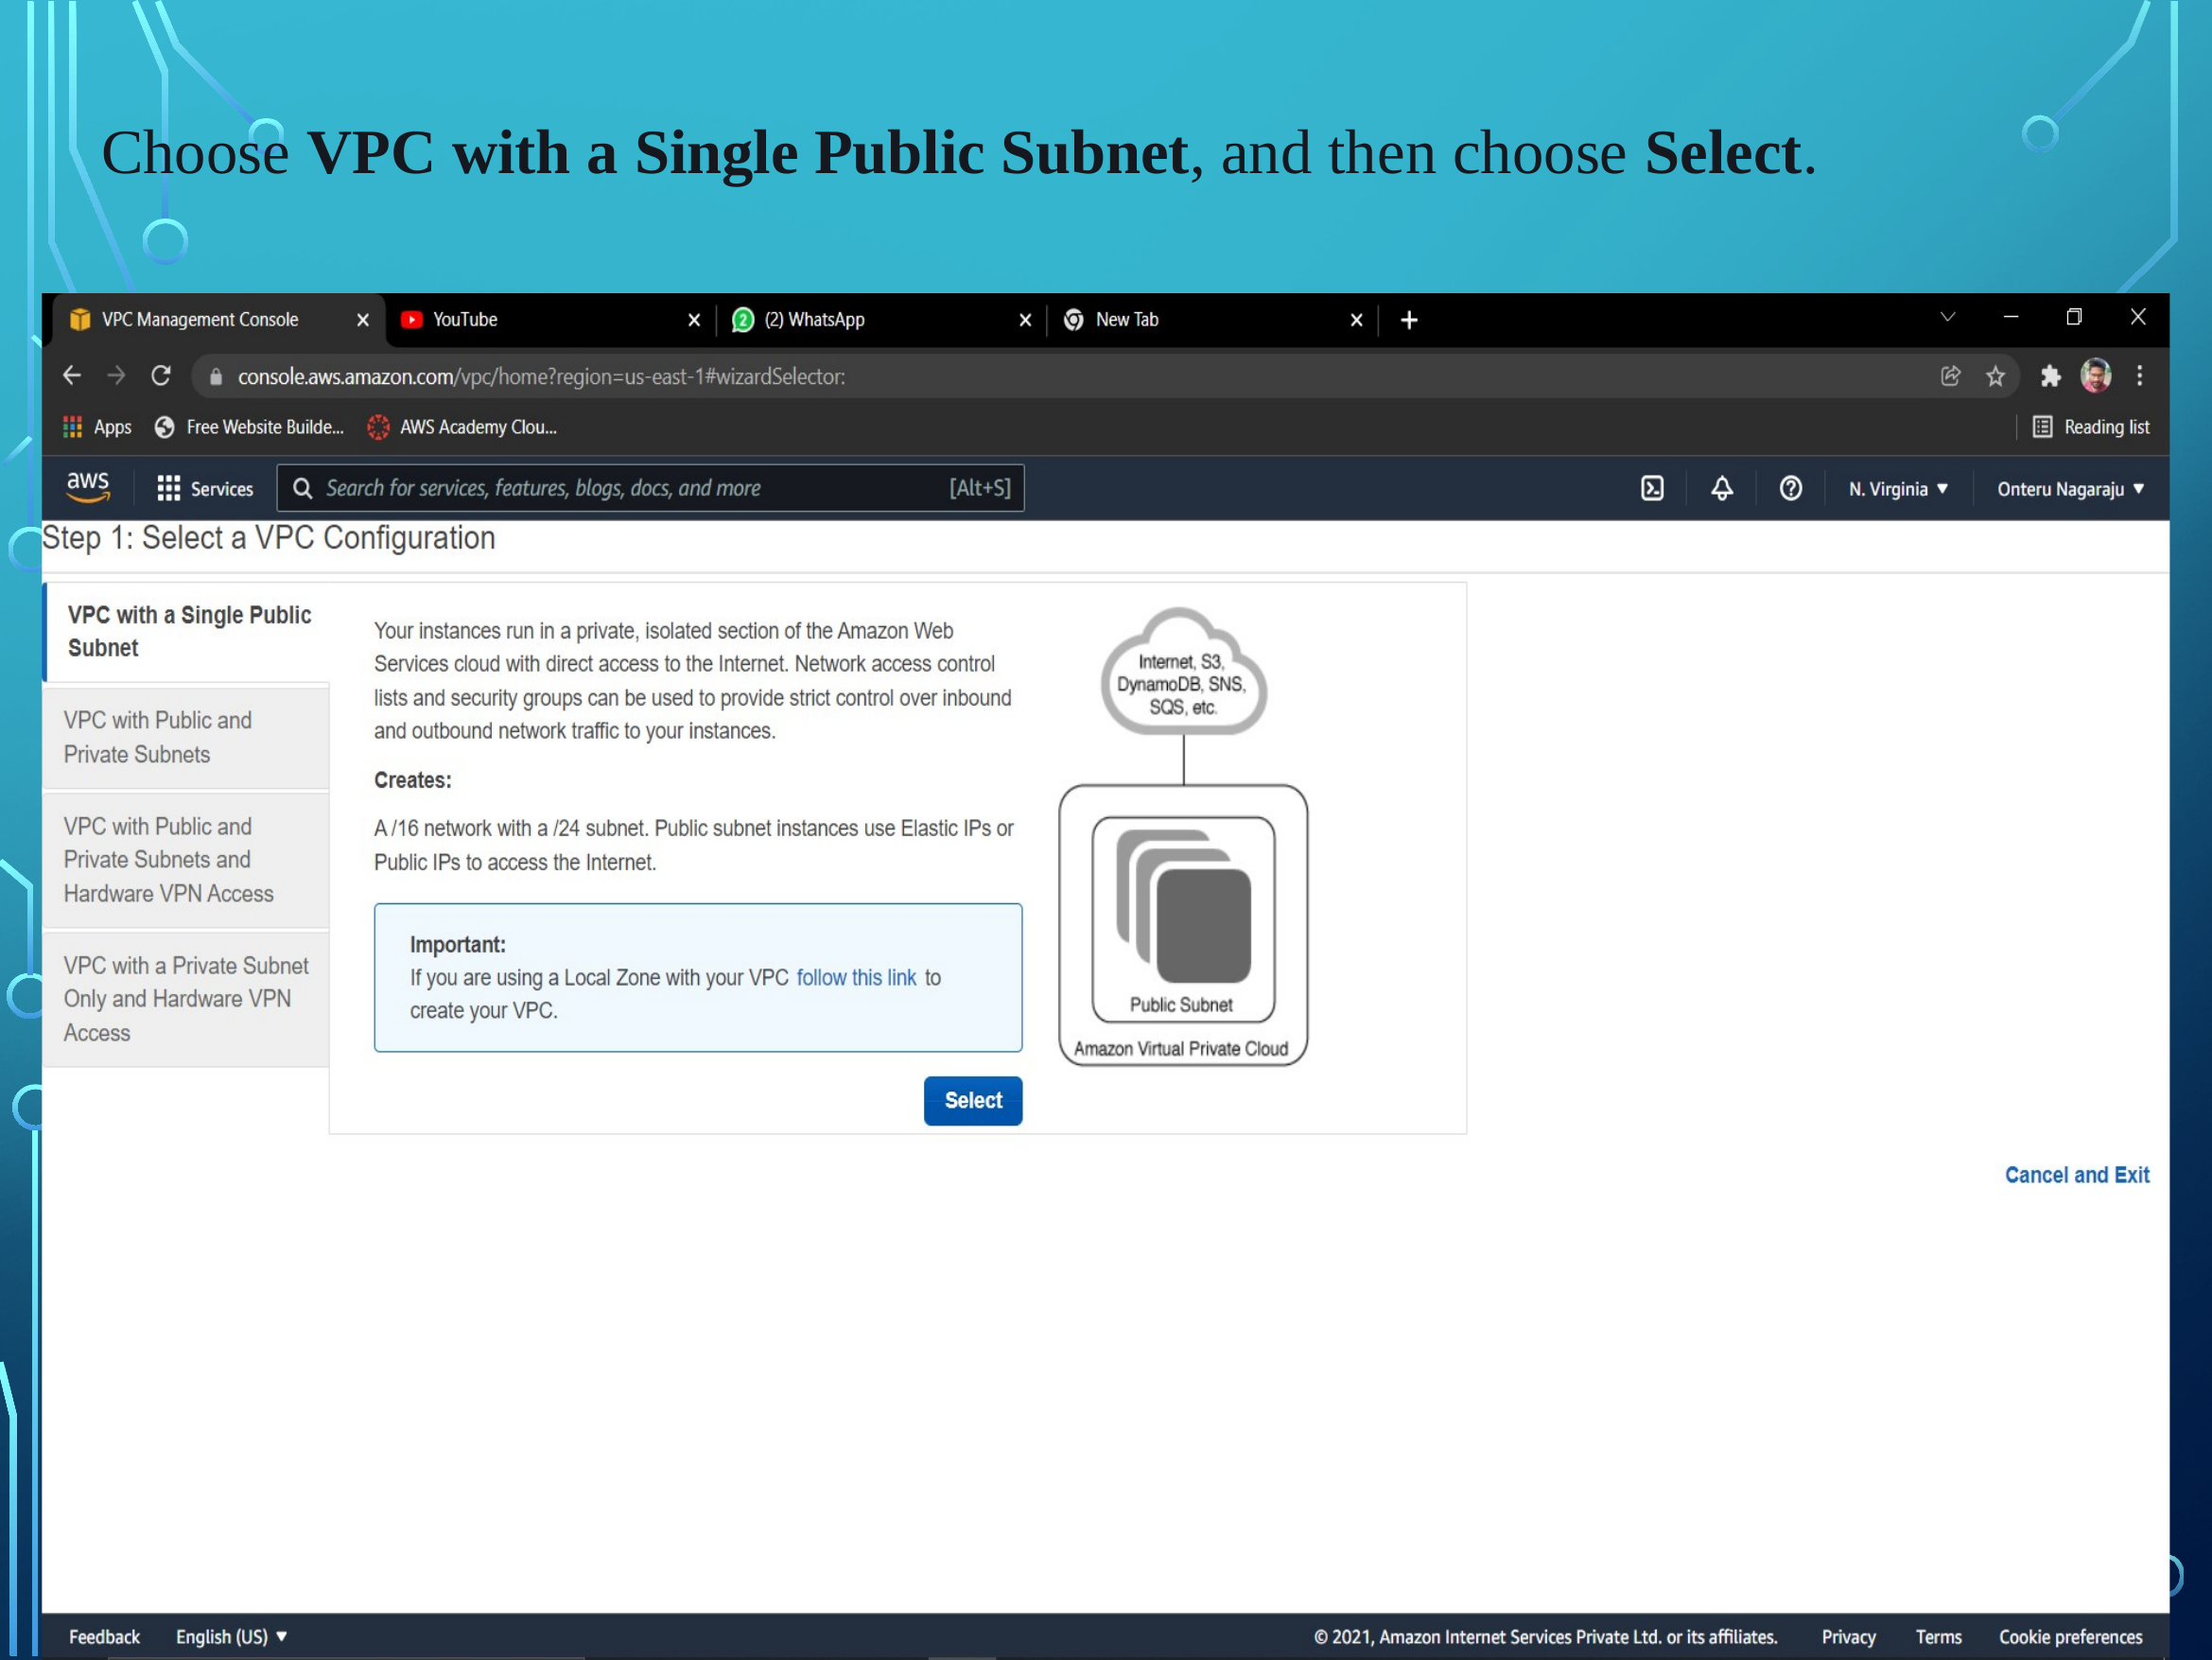

Choose VPC with a Single Public Subnet, and then choose Select.

.